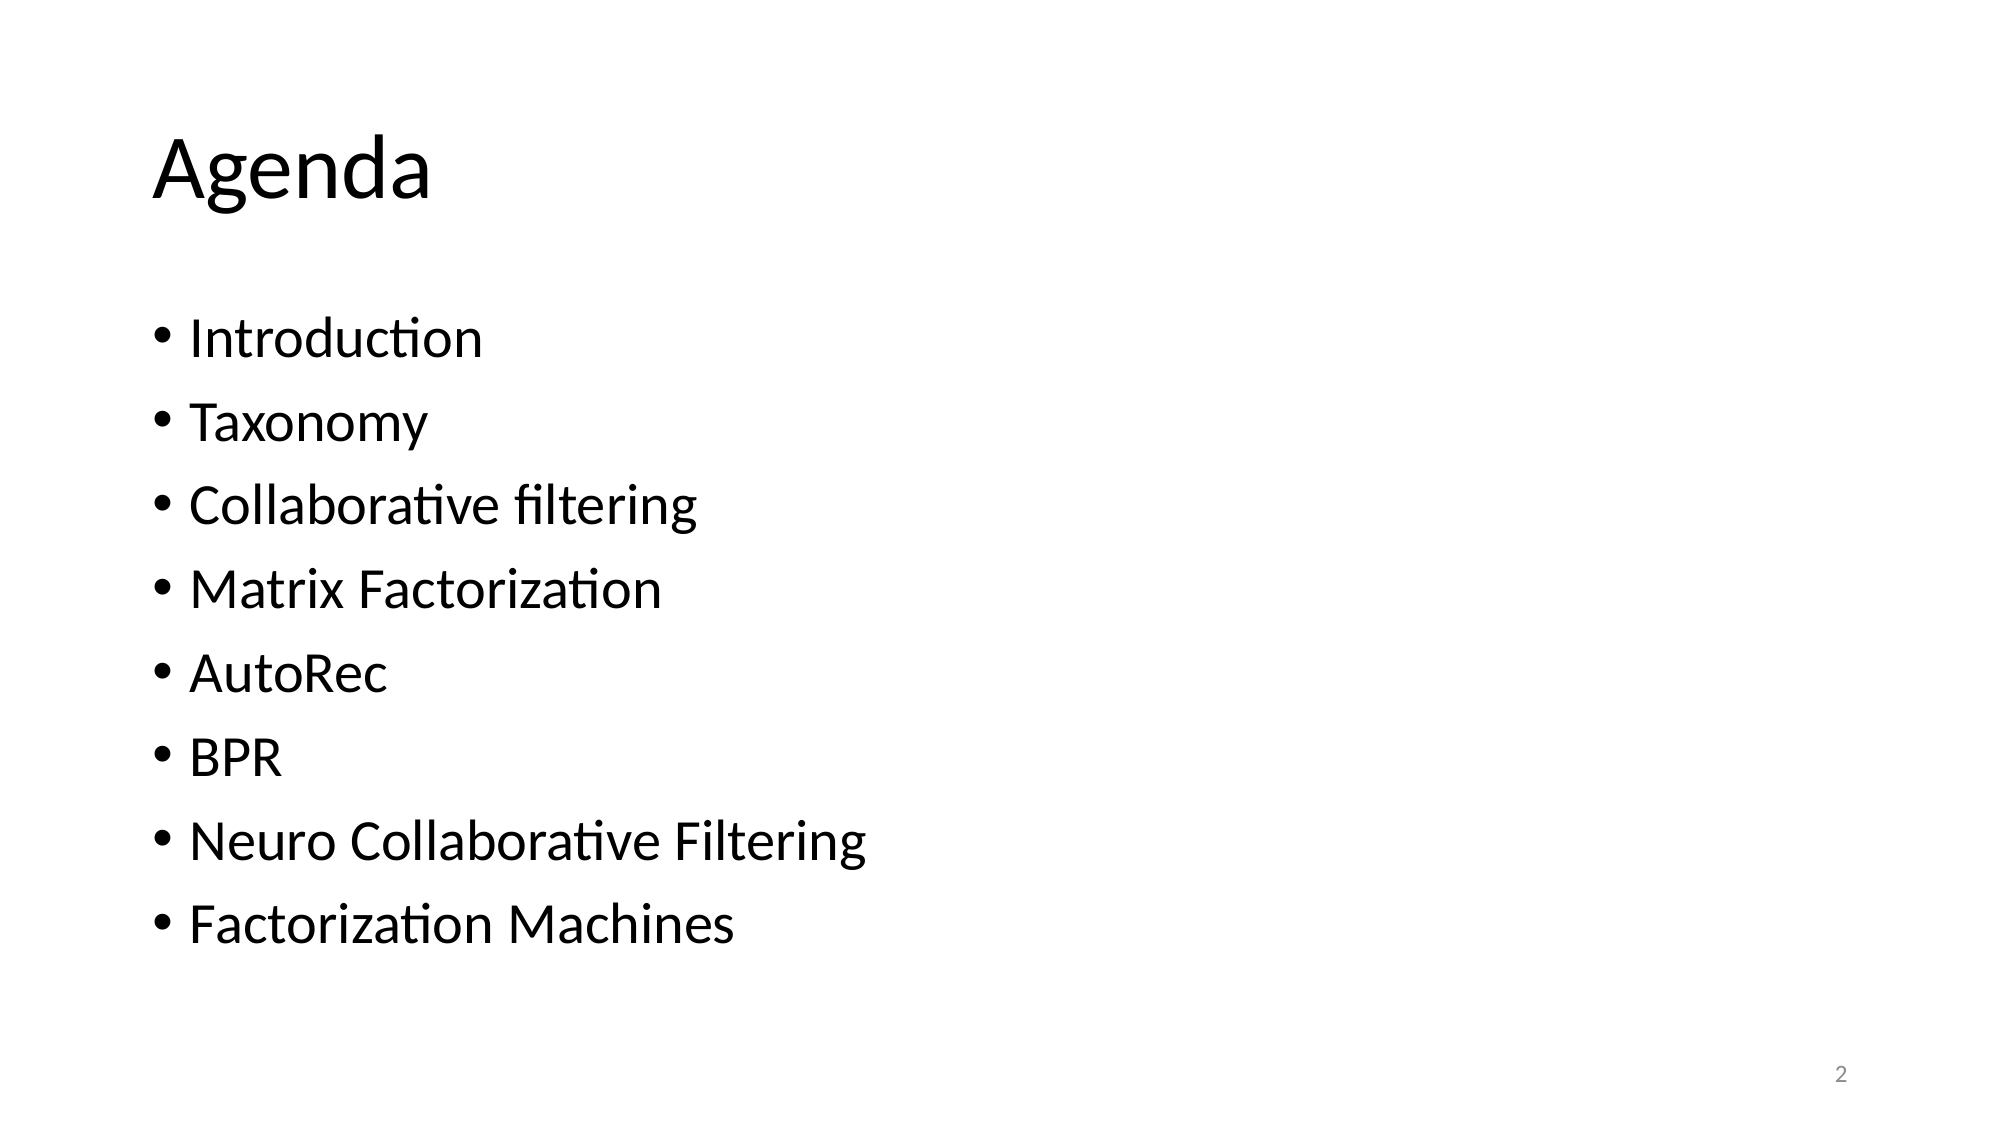

# Agenda
Introduction
Taxonomy
Collaborative filtering
Matrix Factorization
AutoRec
BPR
Neuro Collaborative Filtering
Factorization Machines
2